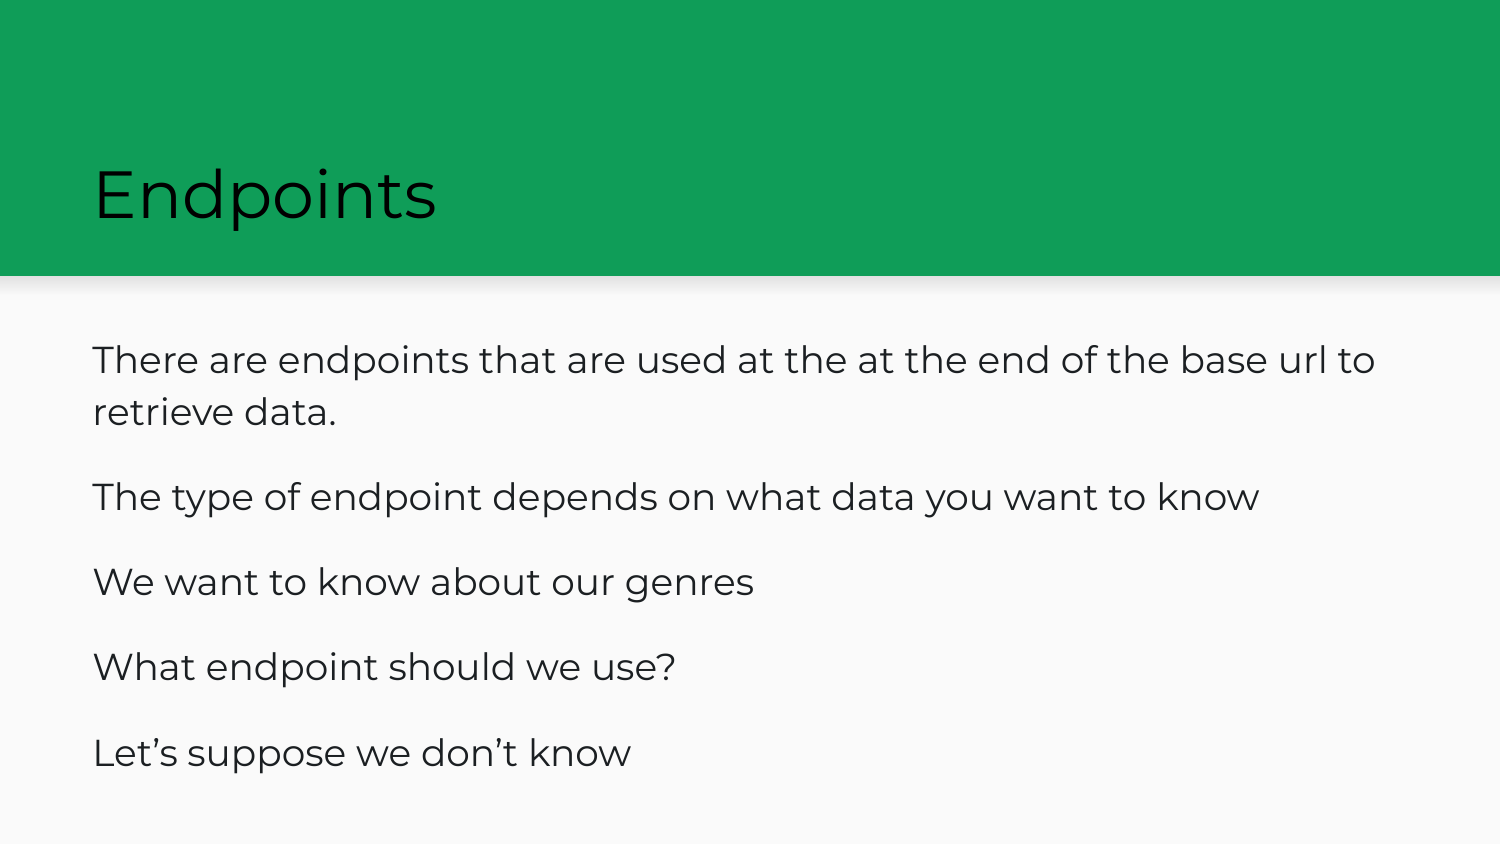

# Endpoints
There are endpoints that are used at the at the end of the base url to retrieve data.
The type of endpoint depends on what data you want to know
We want to know about our genres
What endpoint should we use?
Let’s suppose we don’t know